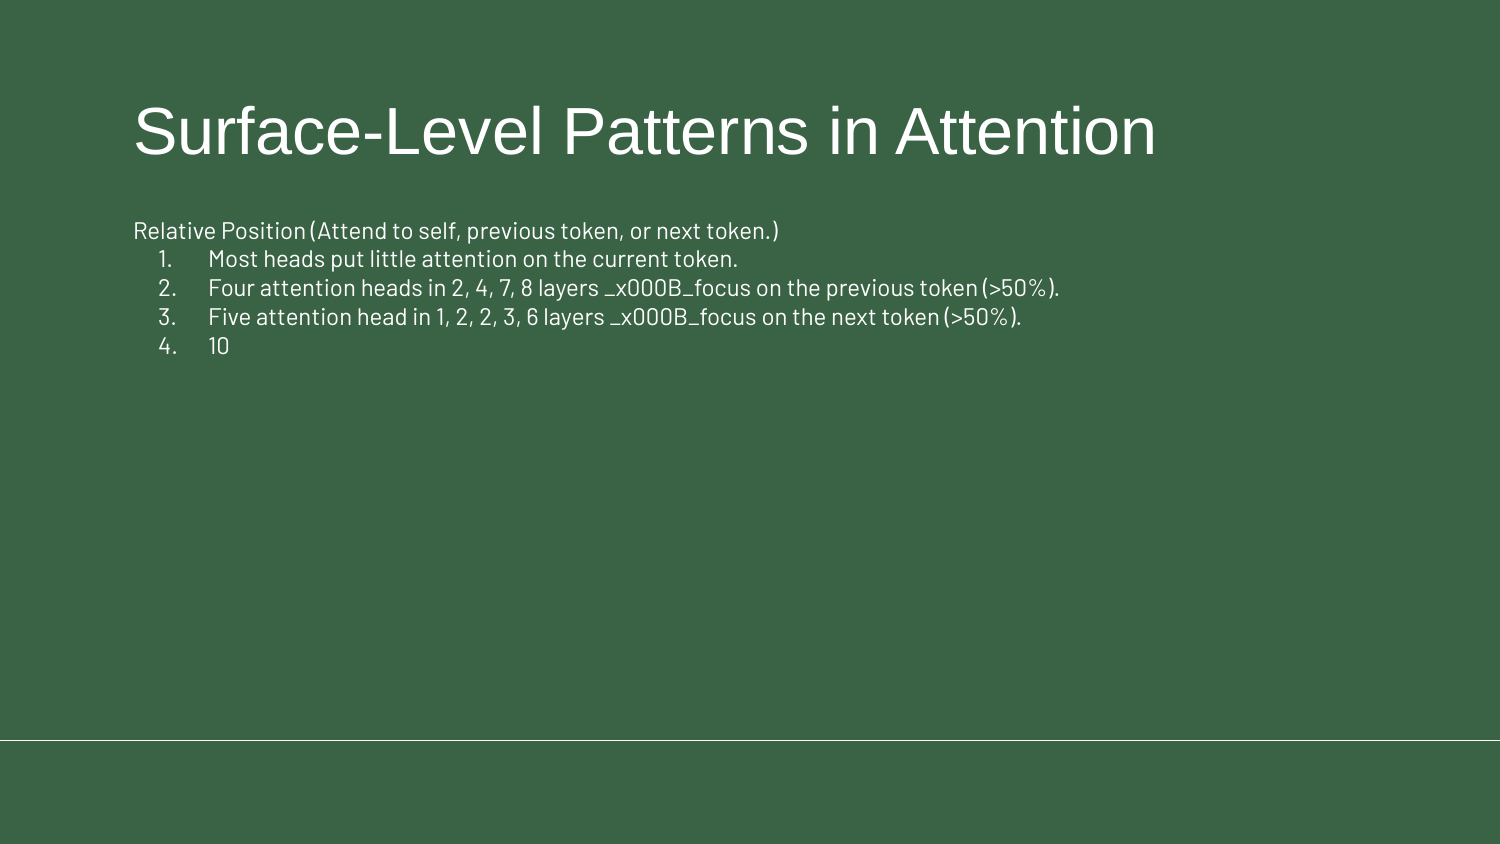

# Surface-Level Patterns in Attention

Relative Position (Attend to self, previous token, or next token.)
Most heads put little attention on the current token.
Four attention heads in 2, 4, 7, 8 layers _x000B_focus on the previous token (>50%).
Five attention head in 1, 2, 2, 3, 6 layers _x000B_focus on the next token (>50%).
10